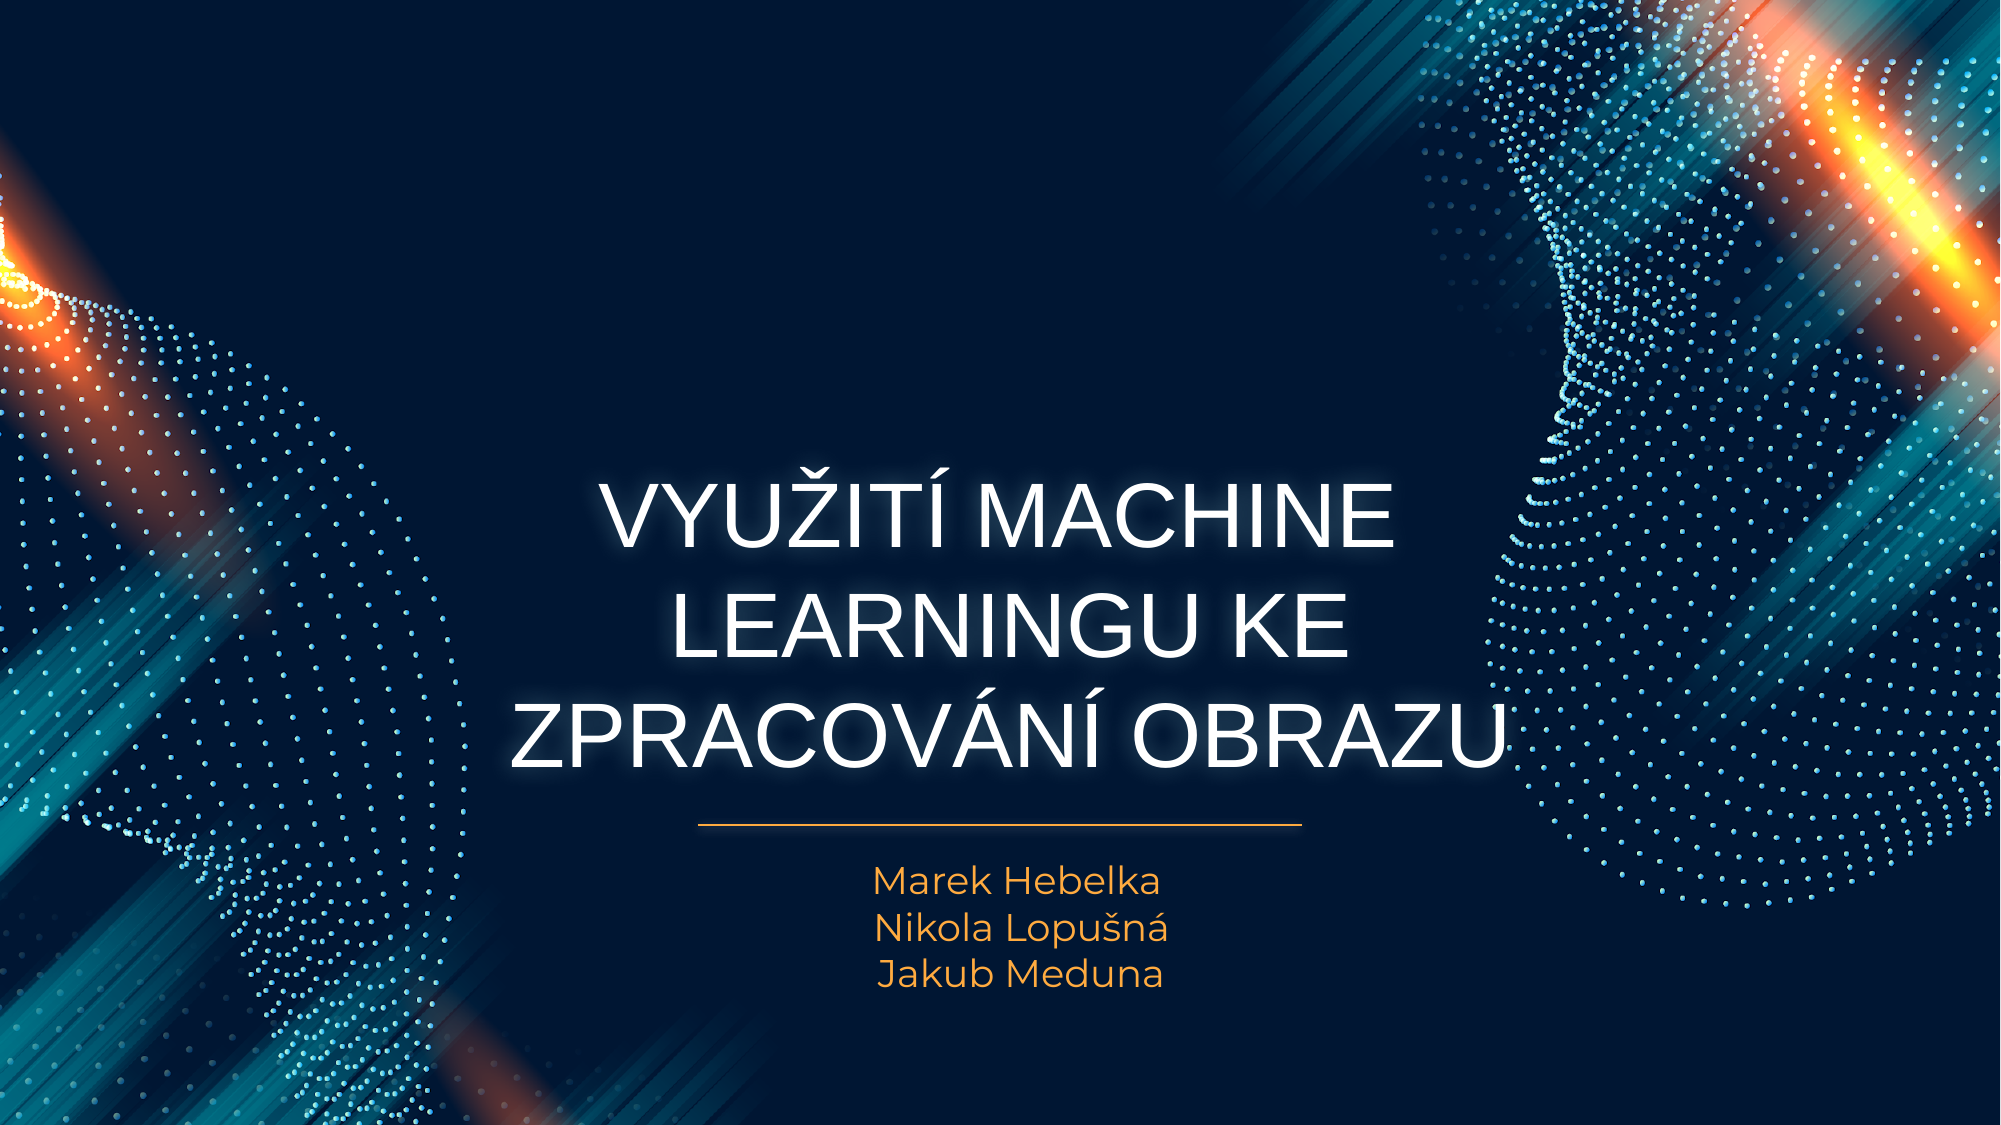

# vYUŽITÍ MACHINE  LEARNINGU KE ZPRACOVÁNÍ OBRAZU
Marek Hebelka
Nikola Lopušná
Jakub Meduna